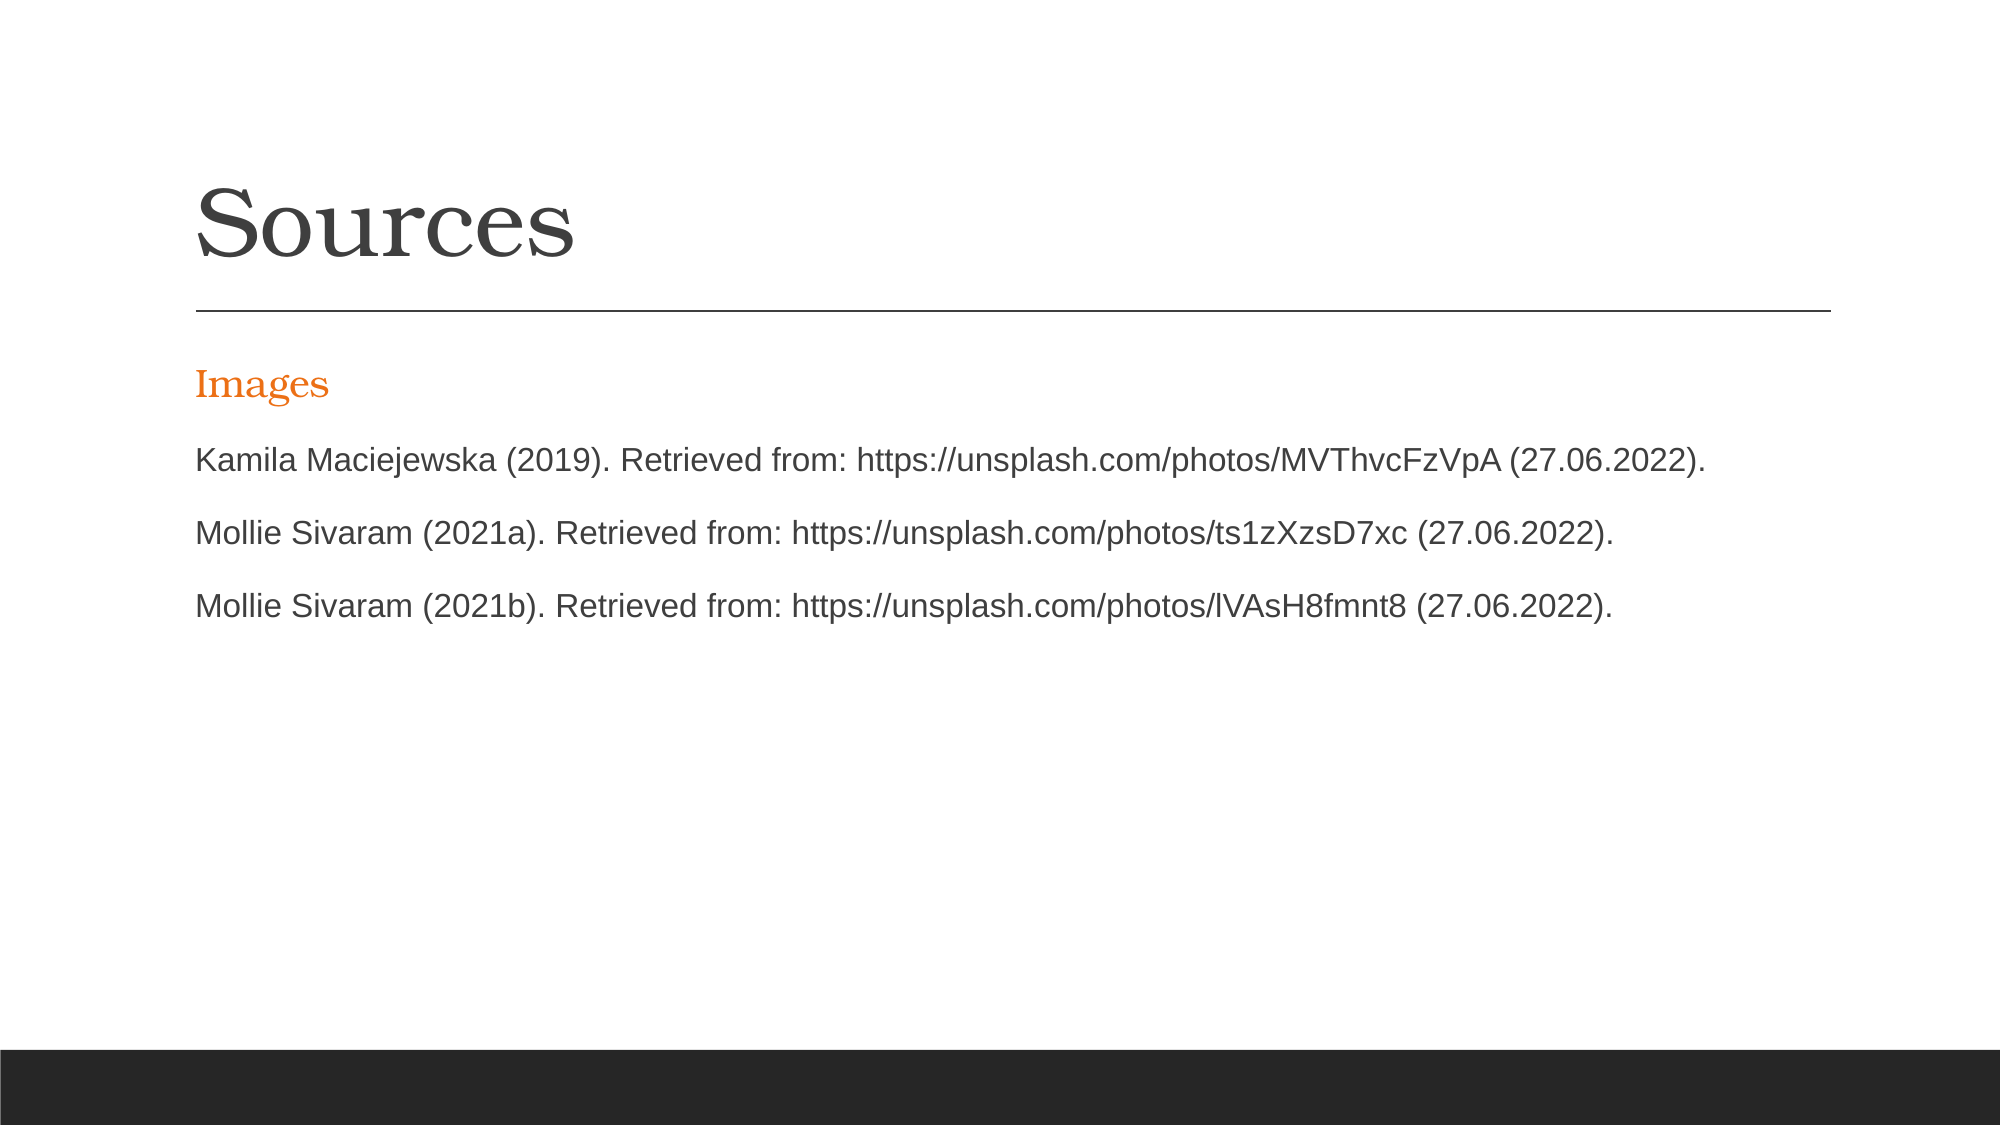

# Sources
Images
Kamila Maciejewska (2019). Retrieved from: https://unsplash.com/photos/MVThvcFzVpA (27.06.2022).
Mollie Sivaram (2021a). Retrieved from: https://unsplash.com/photos/ts1zXzsD7xc (27.06.2022).
Mollie Sivaram (2021b). Retrieved from: https://unsplash.com/photos/lVAsH8fmnt8 (27.06.2022).